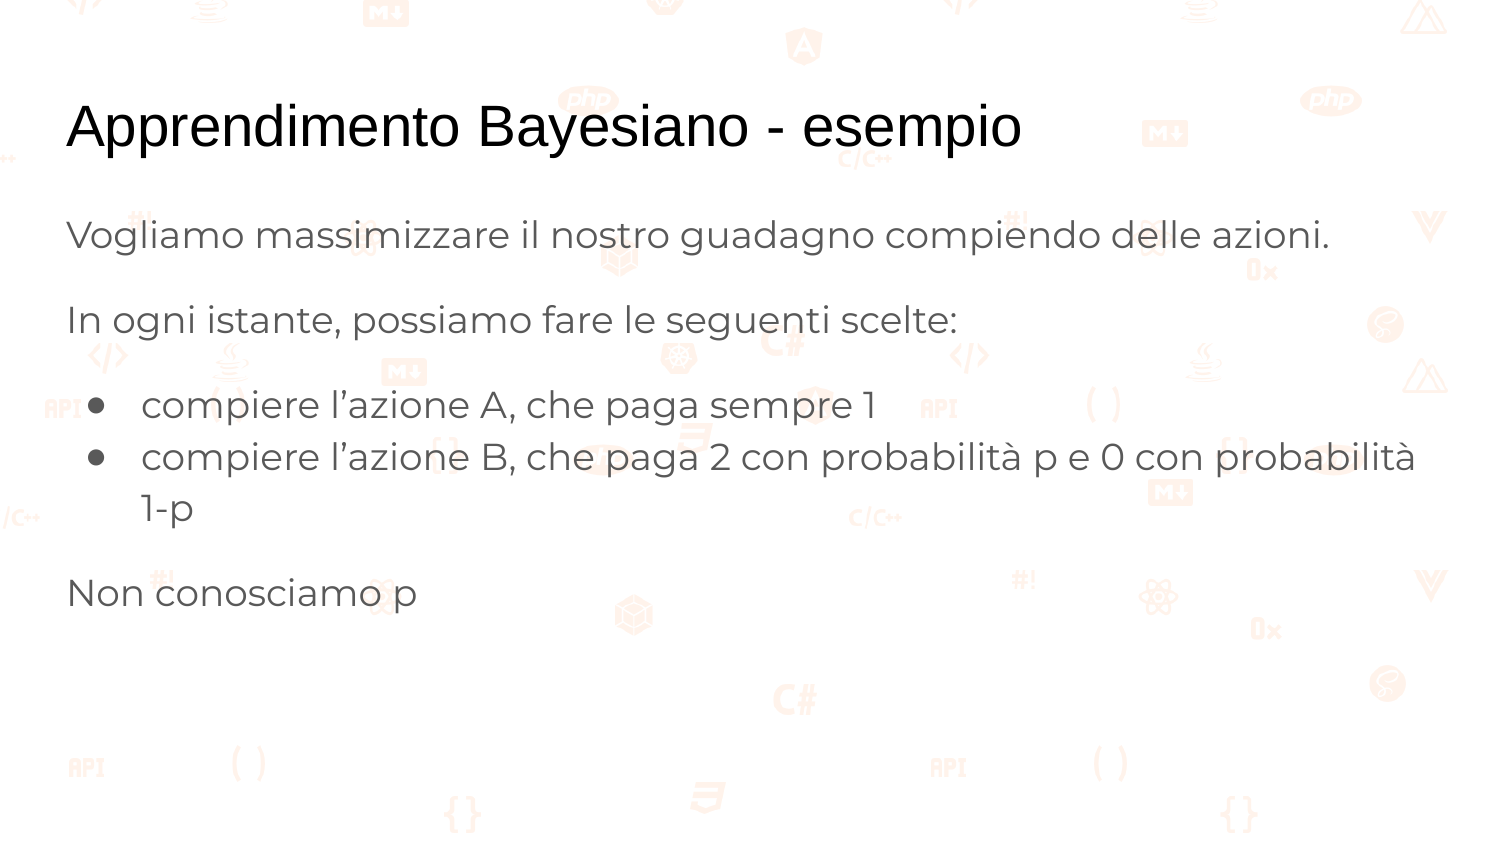

# Apprendimento Bayesiano - esempio
Vogliamo massimizzare il nostro guadagno compiendo delle azioni.
In ogni istante, possiamo fare le seguenti scelte:
compiere l’azione A, che paga sempre 1
compiere l’azione B, che paga 2 con probabilità p e 0 con probabilità 1-p
Non conosciamo p